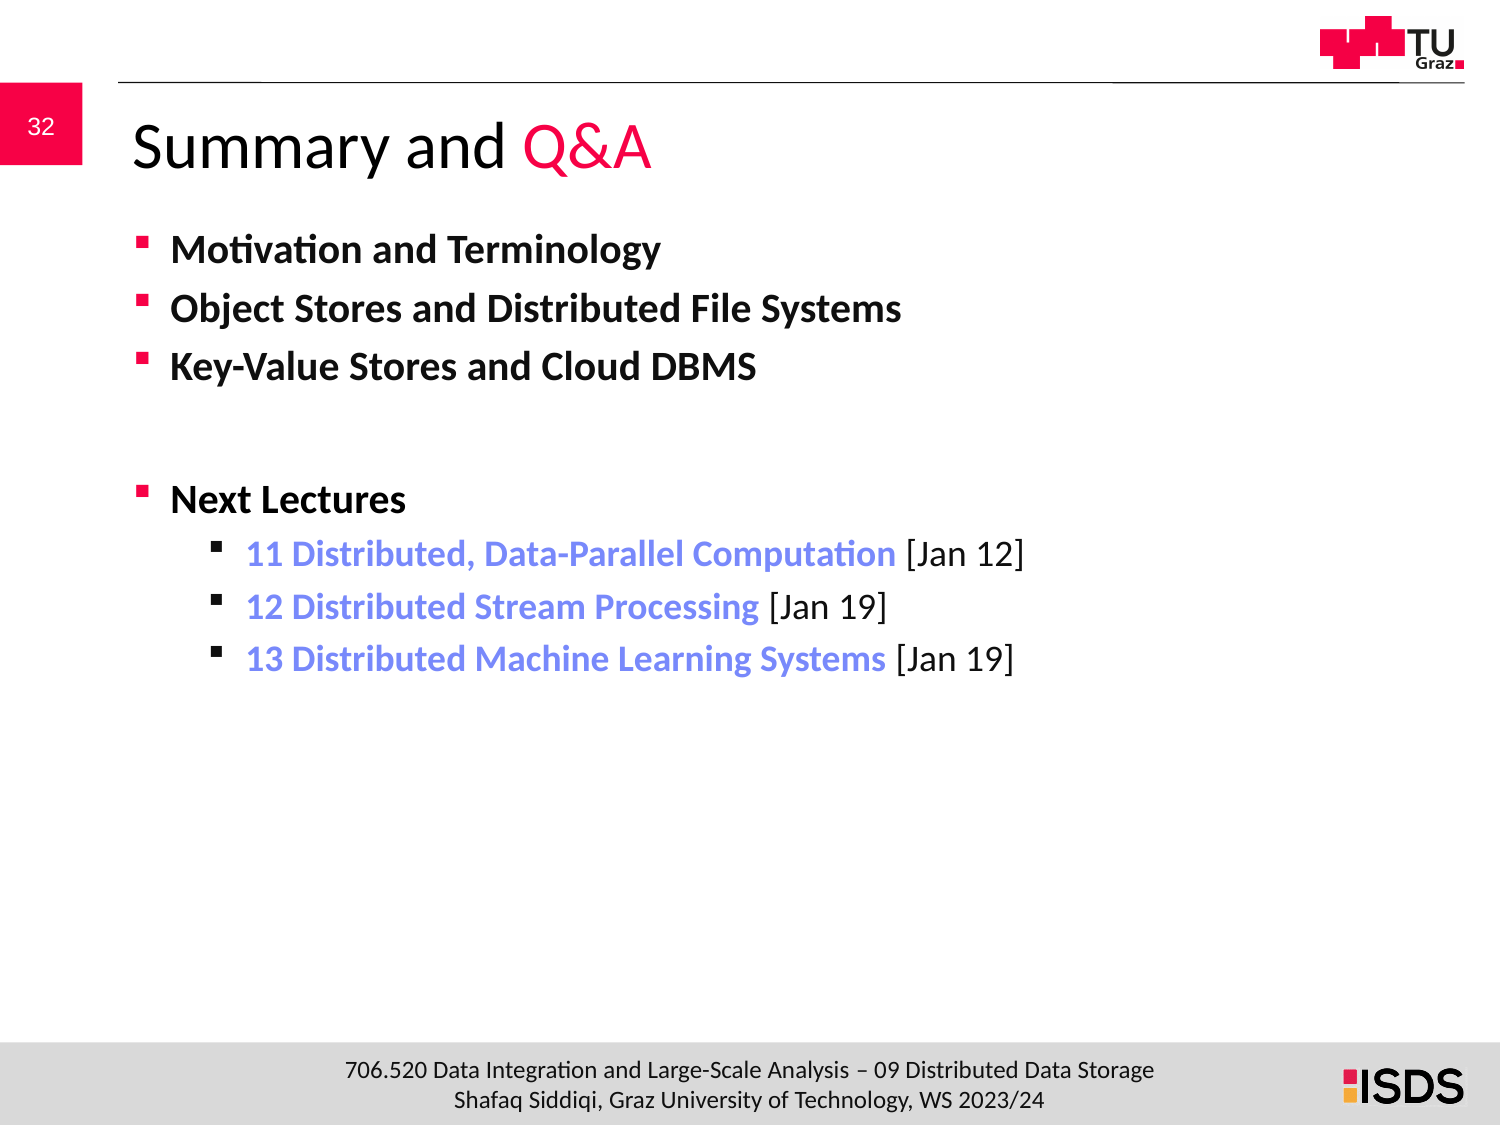

# Summary and Q&A
Motivation and Terminology
Object Stores and Distributed File Systems
Key-Value Stores and Cloud DBMS

Next Lectures
11 Distributed, Data-Parallel Computation [Jan 12]
12 Distributed Stream Processing [Jan 19]
13 Distributed Machine Learning Systems [Jan 19]